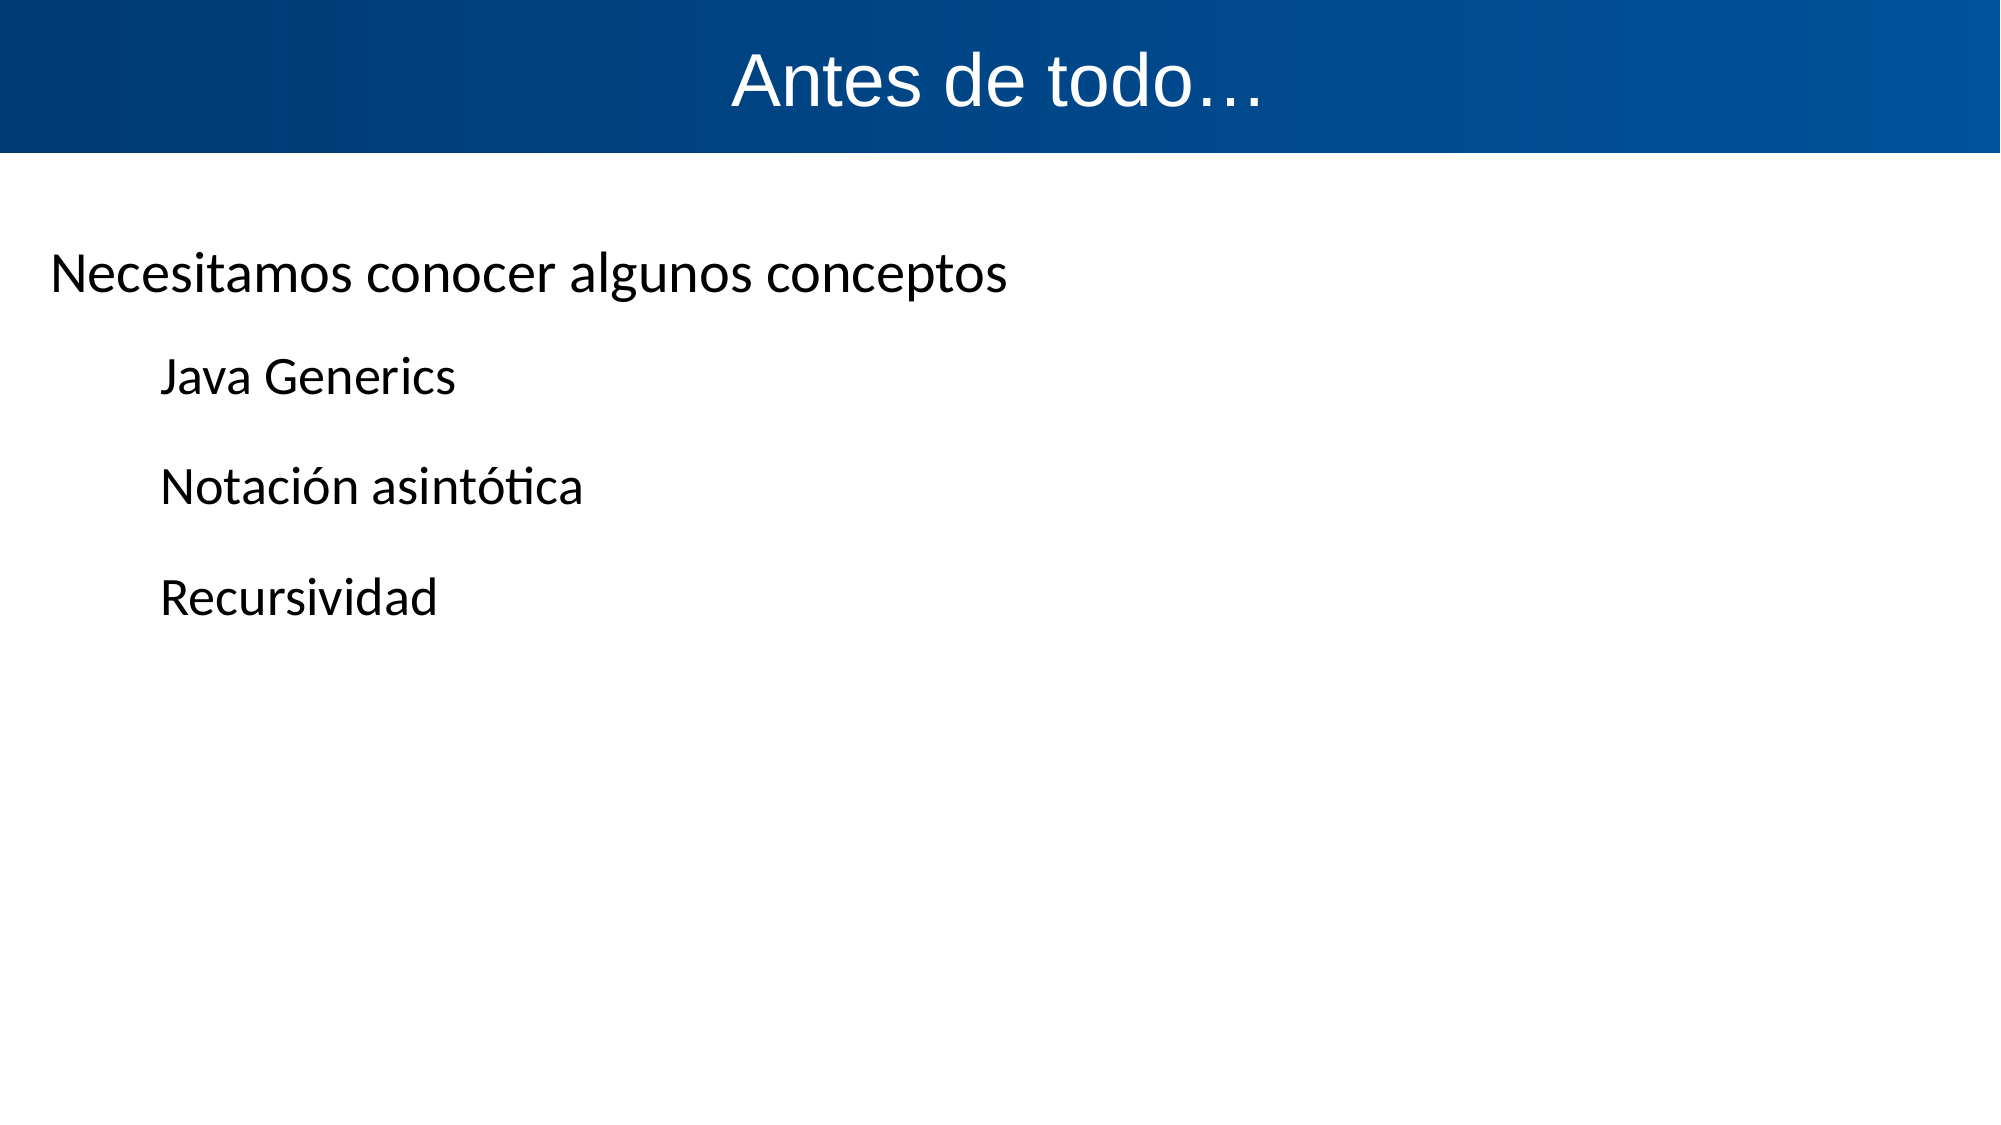

Antes de todo…
Necesitamos conocer algunos conceptos
Java Generics
Notación asintótica
Recursividad